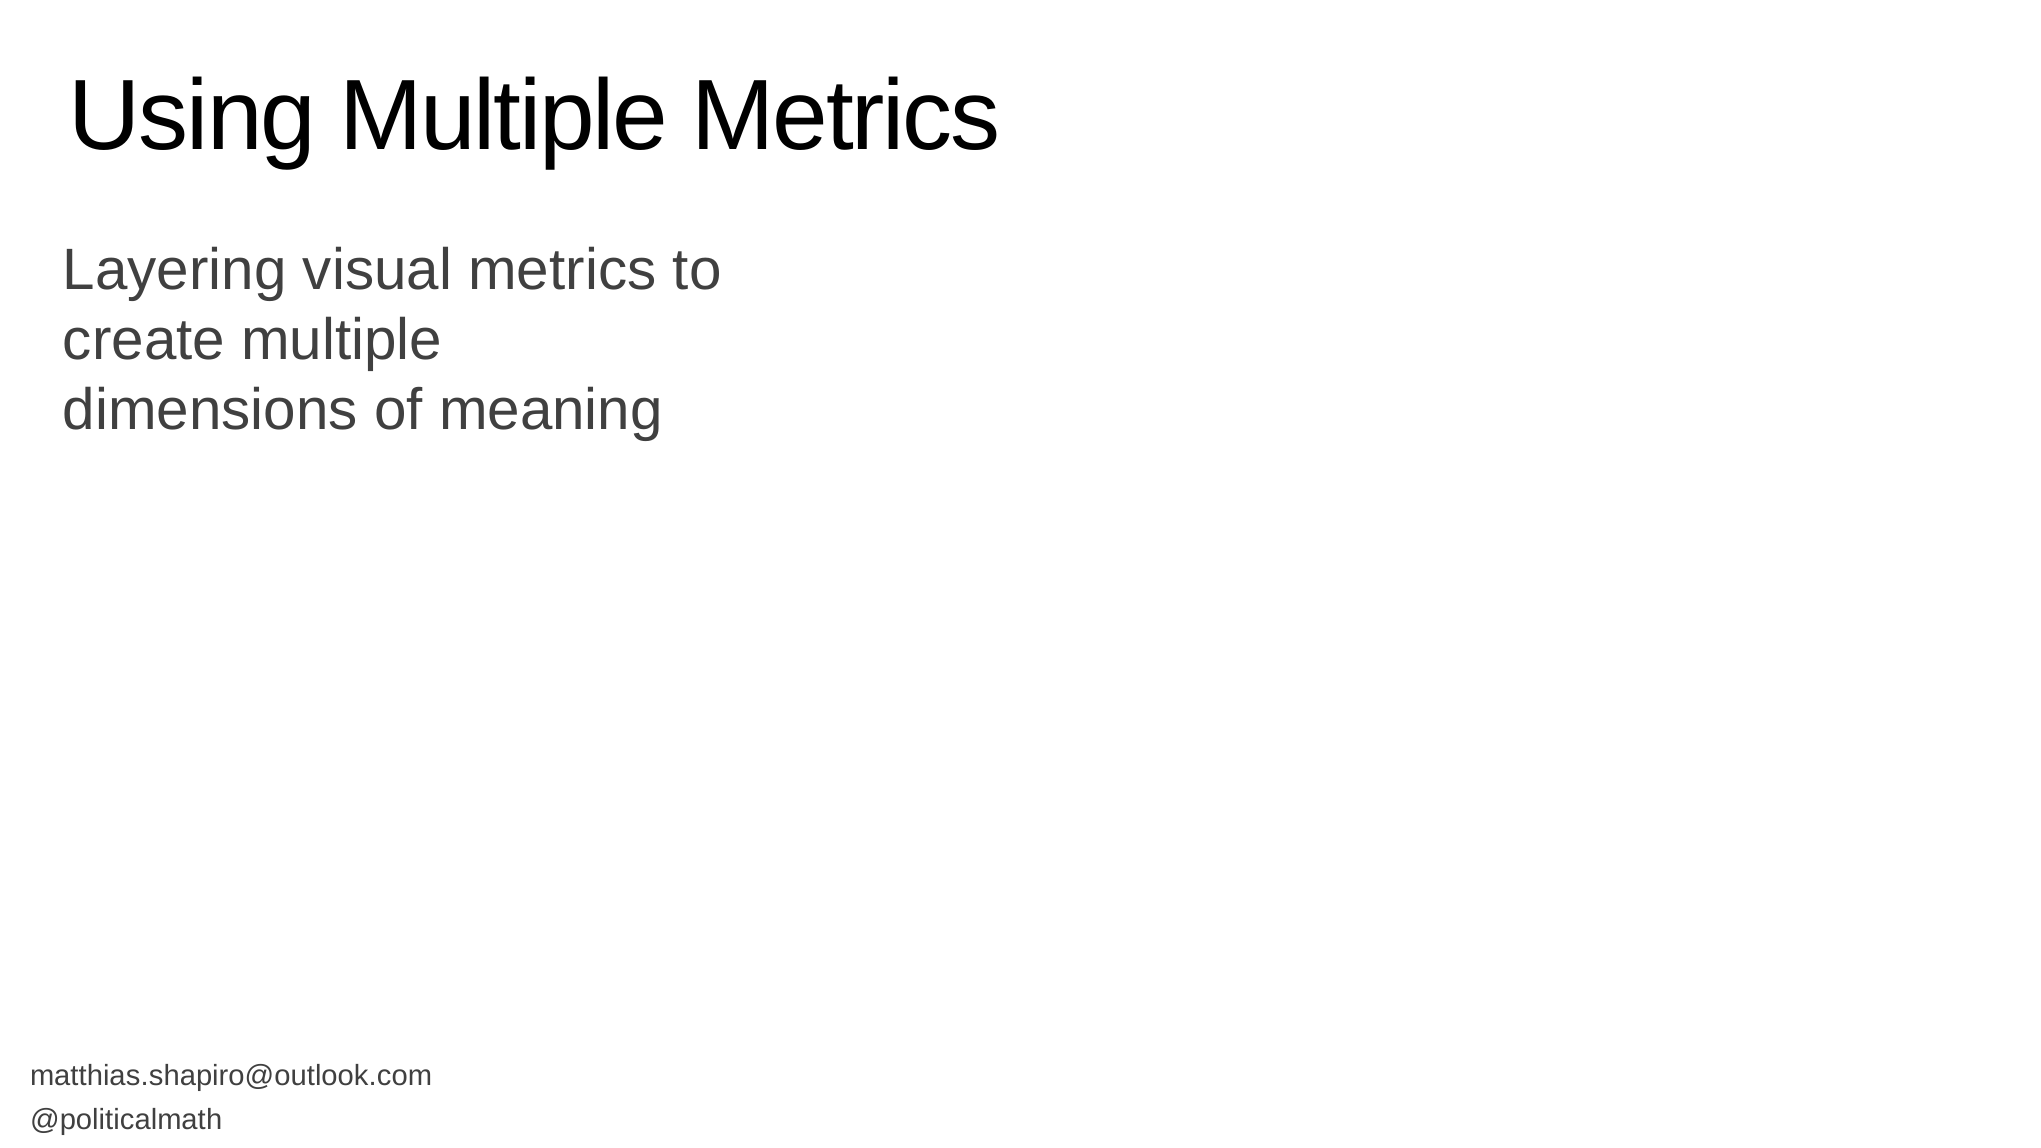

# Using Multiple Metrics
Layering visual metrics to create multiple dimensions of meaning